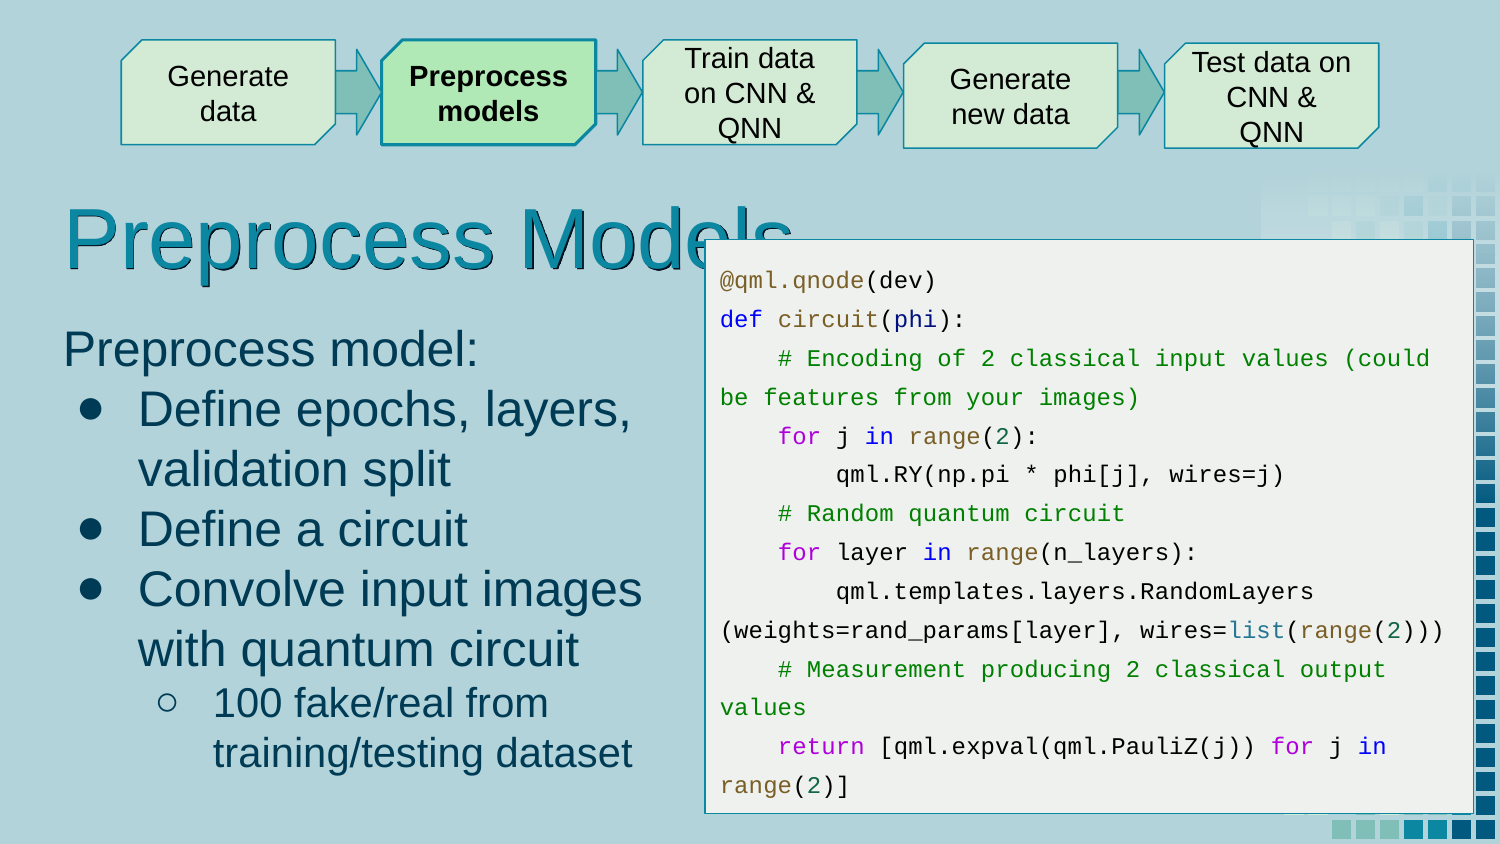

Preprocess models
Generate data
Train data on CNN & QNN
Generate new data
Test data on CNN & QNN

# Preprocess Models
@qml.qnode(dev)
def circuit(phi):
    # Encoding of 2 classical input values (could be features from your images)
    for j in range(2):
        qml.RY(np.pi * phi[j], wires=j)
    # Random quantum circuit
    for layer in range(n_layers):
        qml.templates.layers.RandomLayers (weights=rand_params[layer], wires=list(range(2)))
    # Measurement producing 2 classical output values
    return [qml.expval(qml.PauliZ(j)) for j in range(2)]
Preprocess model:
Define epochs, layers, validation split
Define a circuit
Convolve input images with quantum circuit
100 fake/real from training/testing dataset